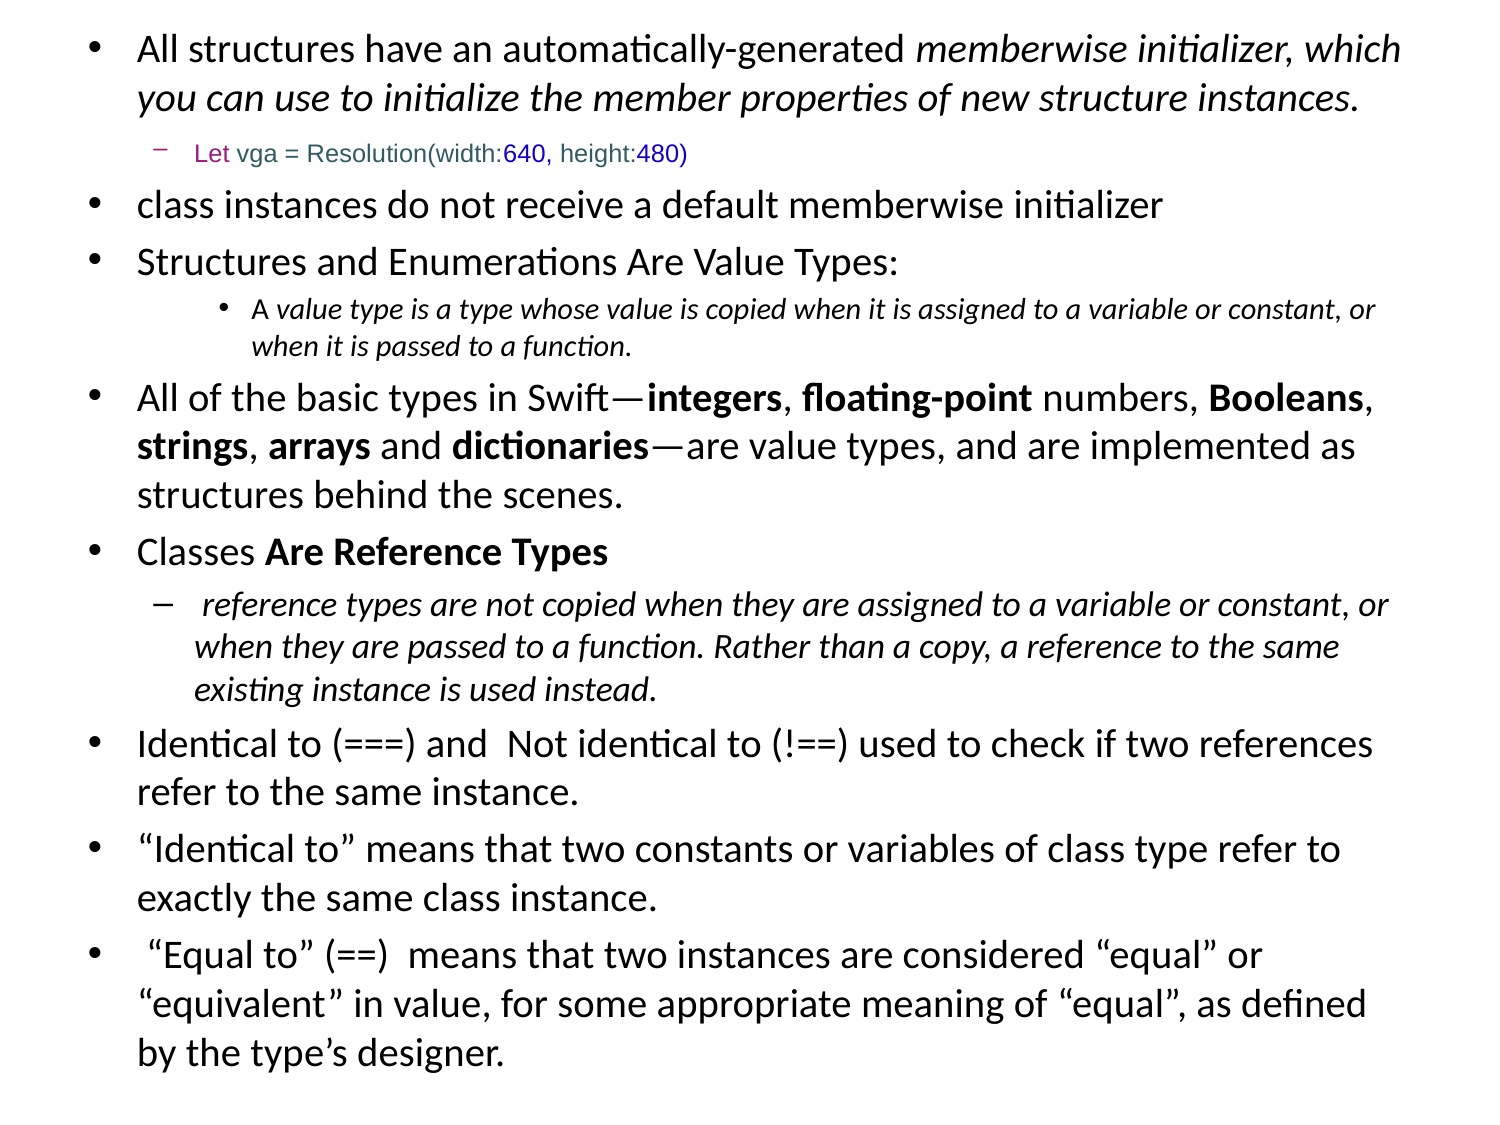

All structures have an automatically-generated memberwise initializer, which you can use to initialize the member properties of new structure instances.
Let vga = Resolution(width:640, height:480))
class instances do not receive a default memberwise initializer
Structures and Enumerations Are Value Types:
A value type is a type whose value is copied when it is assigned to a variable or constant, or when it is passed to a function.
All of the basic types in Swift—integers, floating-point numbers, Booleans, strings, arrays and dictionaries—are value types, and are implemented as structures behind the scenes.
Classes Are Reference Types
 reference types are not copied when they are assigned to a variable or constant, or when they are passed to a function. Rather than a copy, a reference to the same existing instance is used instead.
Identical to (===) and  Not identical to (!==) used to check if two references refer to the same instance.
“Identical to” means that two constants or variables of class type refer to exactly the same class instance.
 “Equal to” (==)  means that two instances are considered “equal” or “equivalent” in value, for some appropriate meaning of “equal”, as defined by the type’s designer.